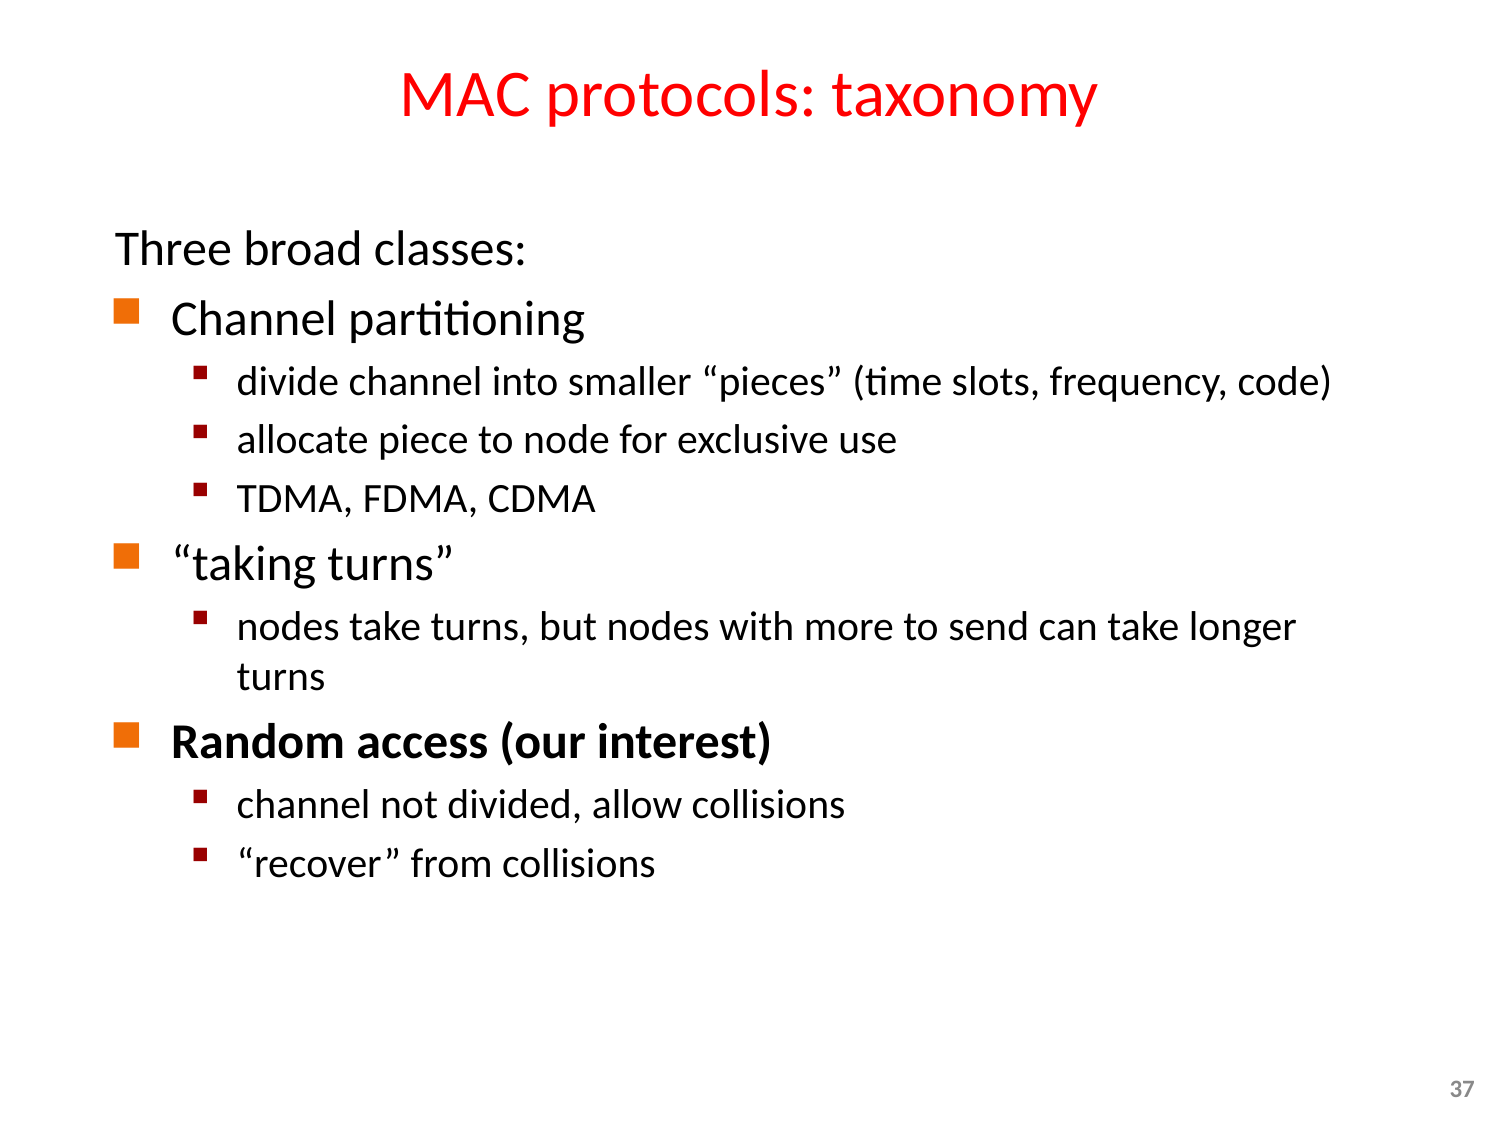

# MAC protocols: taxonomy
Three broad classes:
Channel partitioning
divide channel into smaller “pieces” (time slots, frequency, code)
allocate piece to node for exclusive use
TDMA, FDMA, CDMA
“taking turns”
nodes take turns, but nodes with more to send can take longer turns
Random access (our interest)
channel not divided, allow collisions
“recover” from collisions